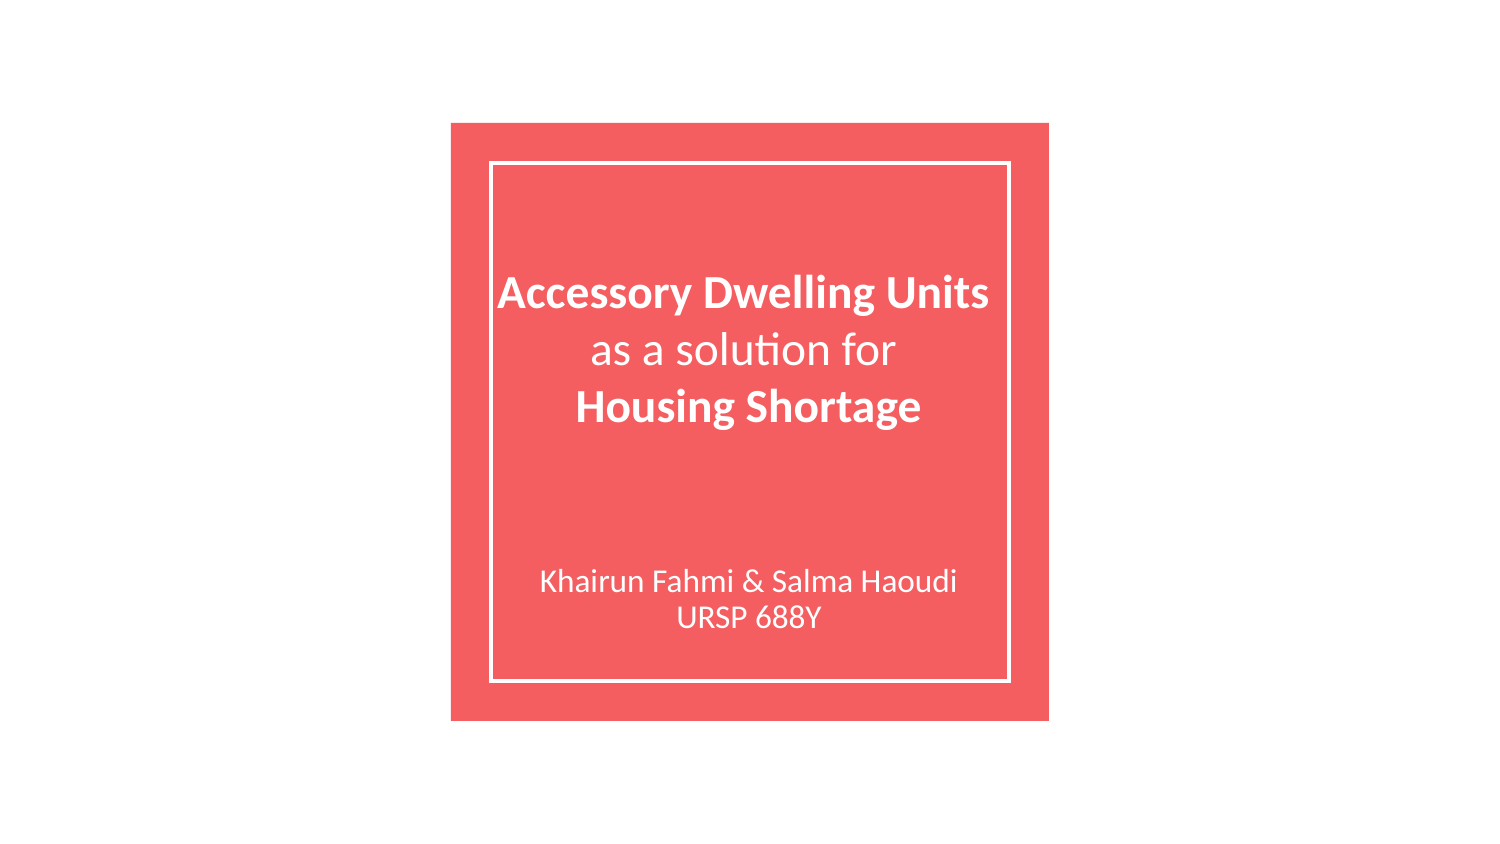

# Accessory Dwelling Units
as a solution for
Housing Shortage
Khairun Fahmi & Salma Haoudi
URSP 688Y